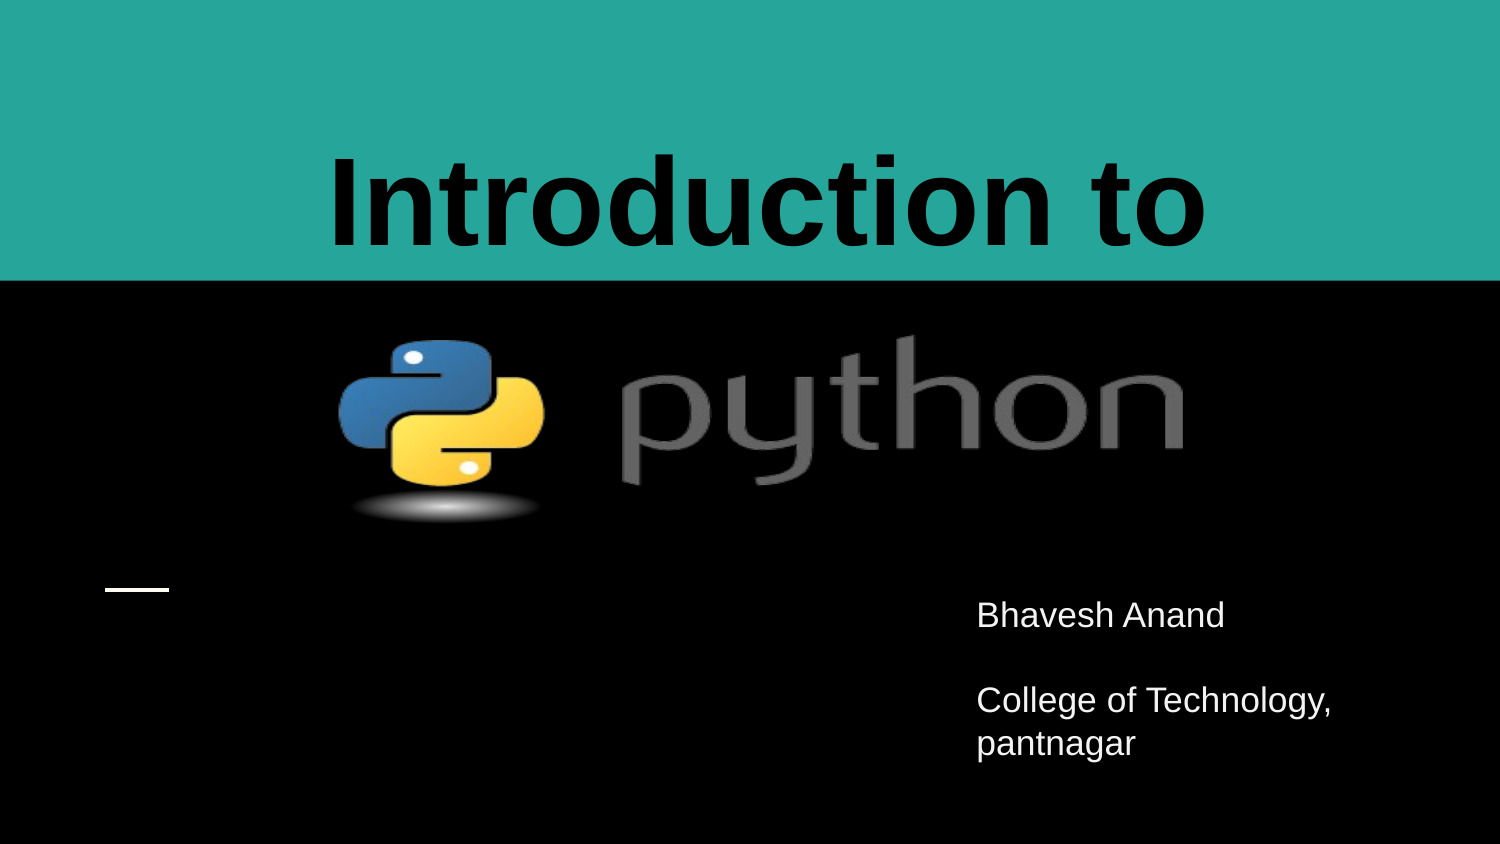

# Introduction to

Bhavesh Anand

College of Technology, pantnagar